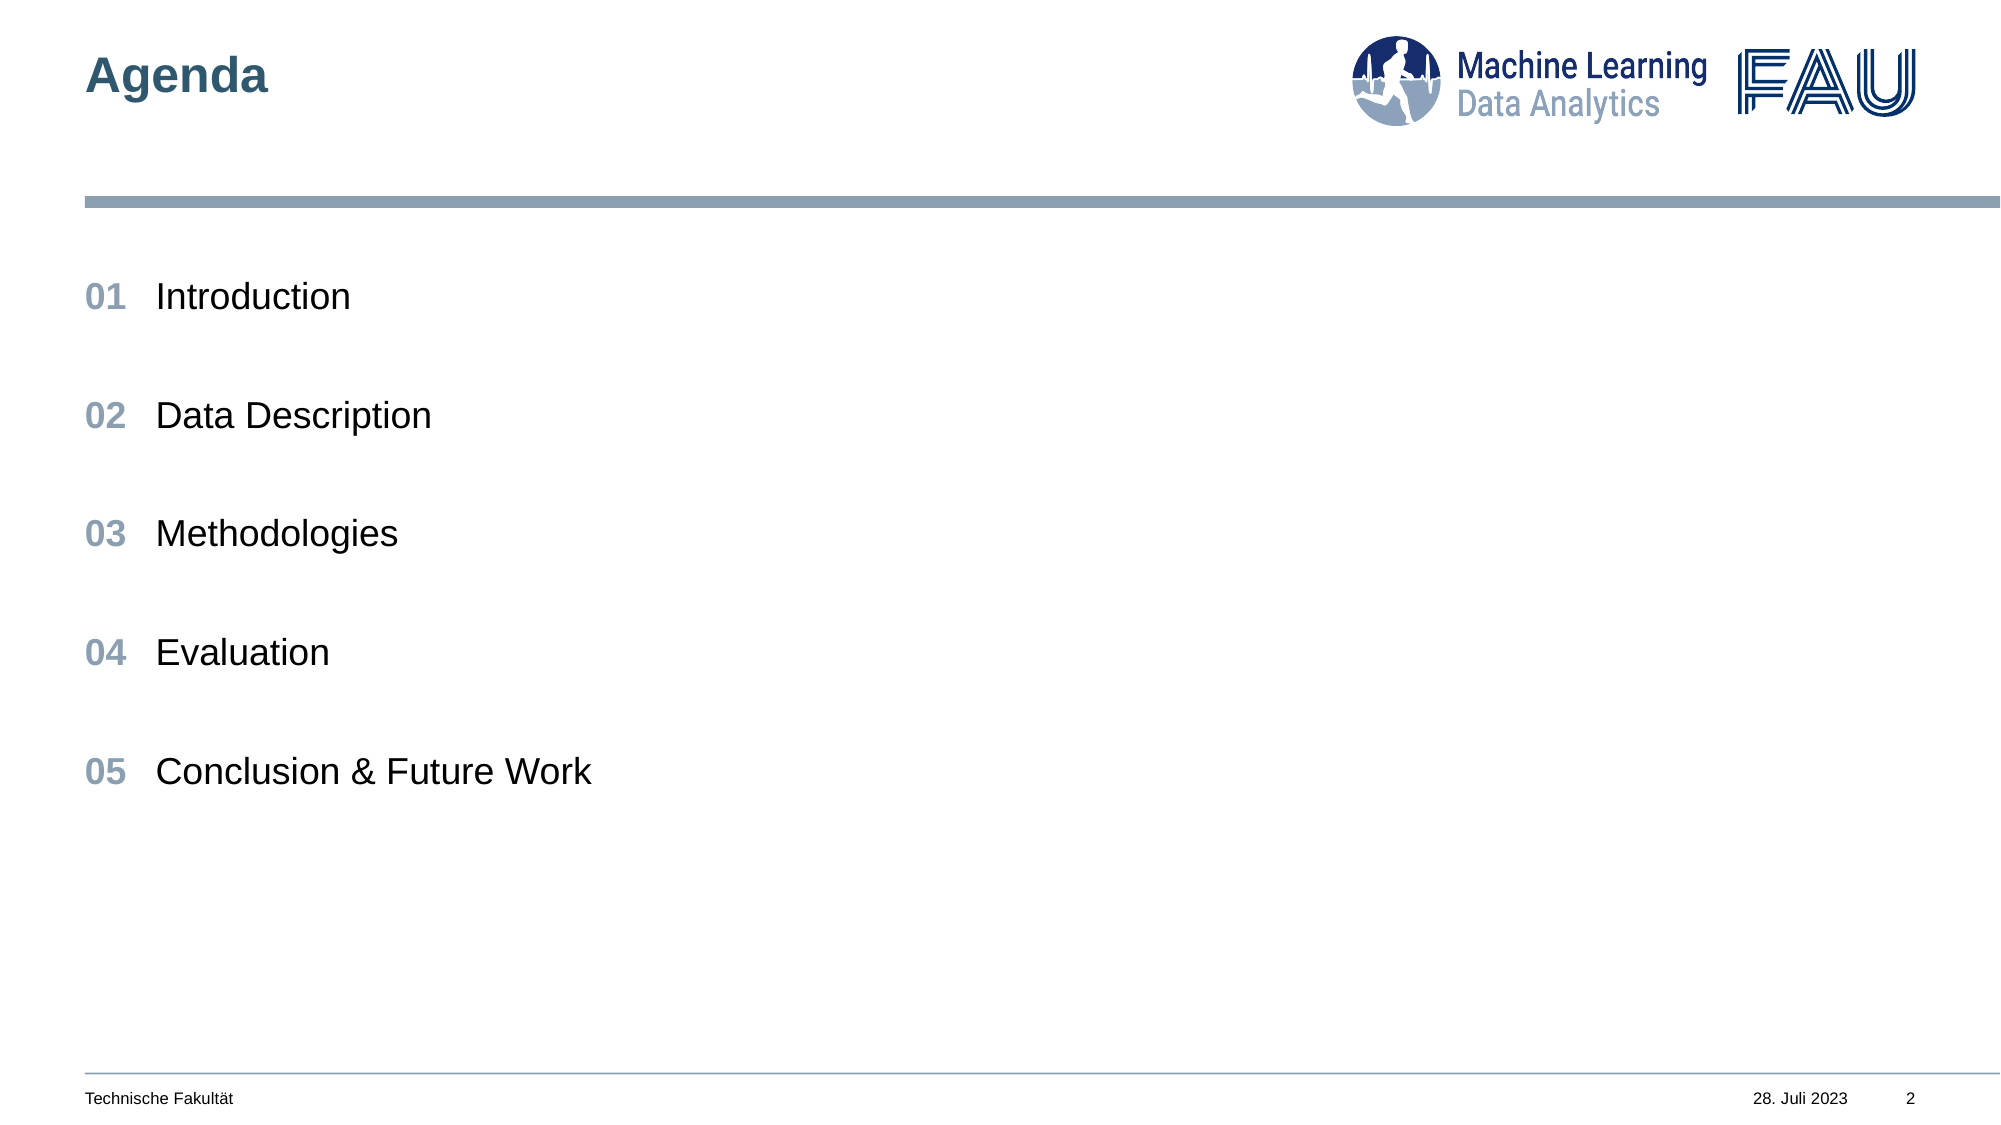

# Agenda
01
Introduction

02
Data Description
03
Methodologies
04
Evaluation
05
Conclusion & Future Work
Technische Fakultät
28. Juli 2023
2